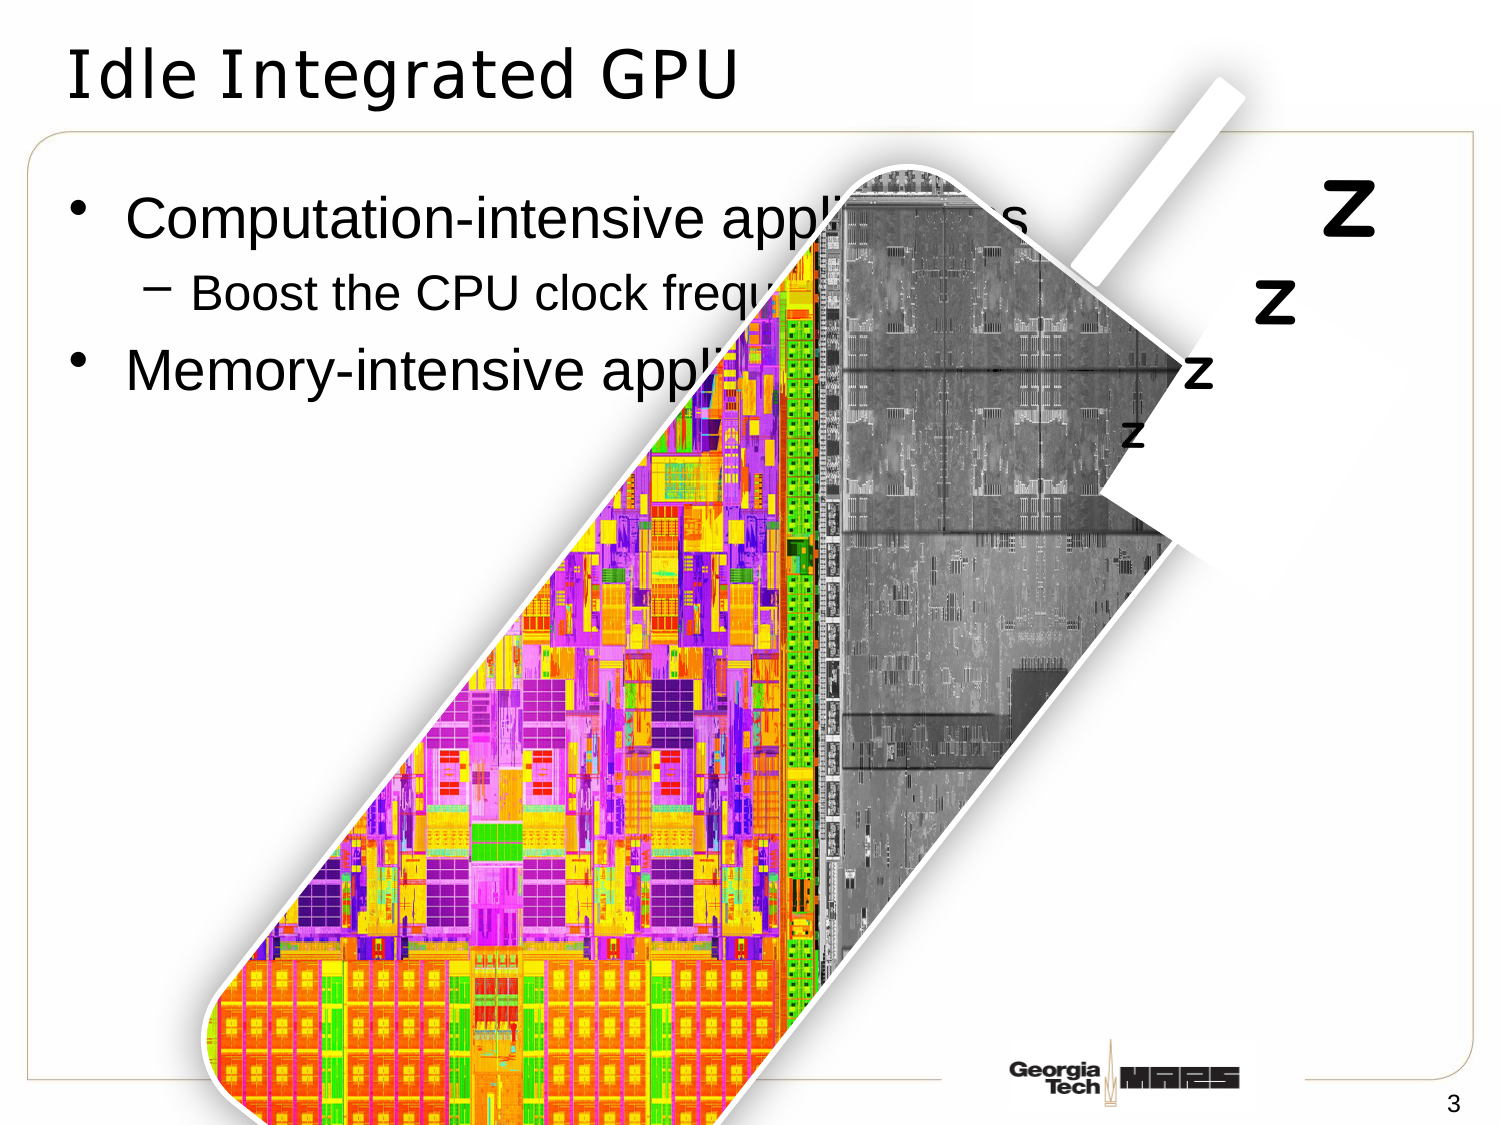

# Idle Integrated GPU
Z
Computation-intensive applications
Boost the CPU clock frequency
Memory-intensive applications?
Z

Z
Z